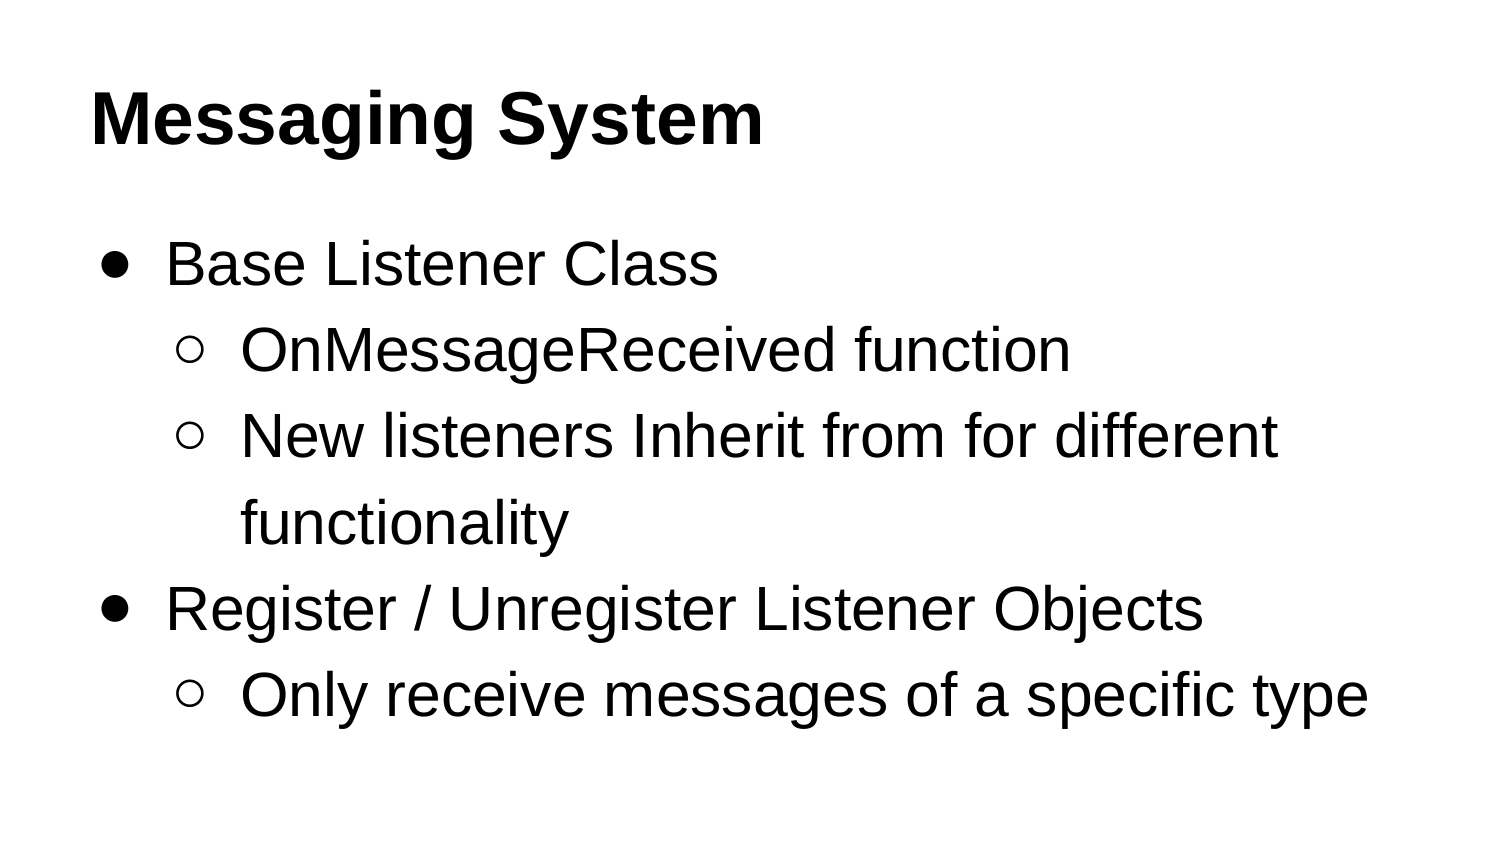

# Messaging System
Base Listener Class
OnMessageReceived function
New listeners Inherit from for different functionality
Register / Unregister Listener Objects
Only receive messages of a specific type